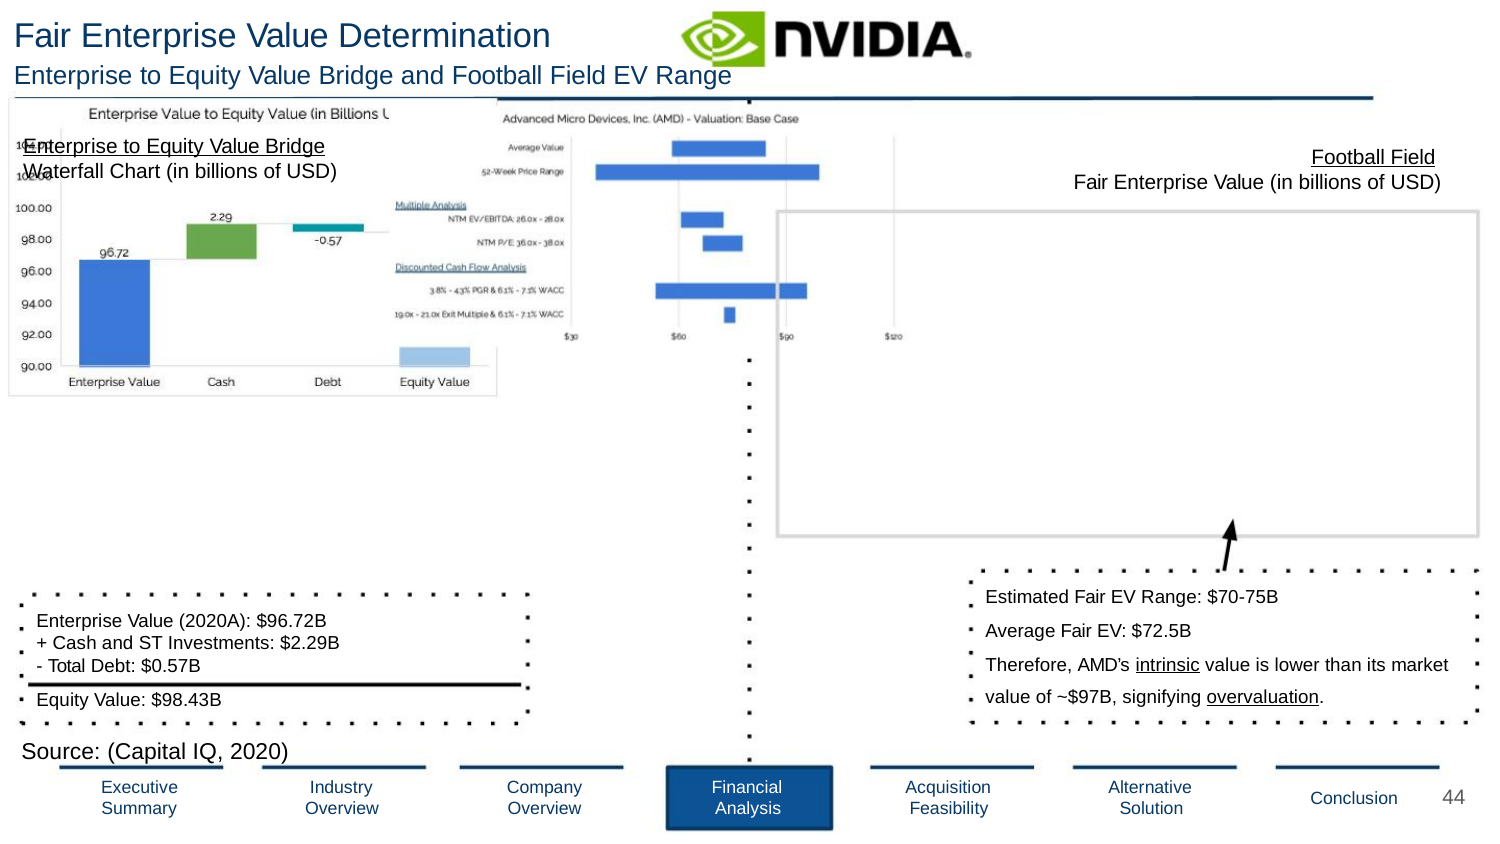

Fair Enterprise Value Determination
Enterprise to Equity Value Bridge and Football Field EV Range
Enterprise to Equity Value Bridge
Waterfall Chart (in billions of USD)
Football Field
Fair Enterprise Value (in billions of USD)
Estimated Fair EV Range: $70-75B
Enterprise Value (2020A): $96.72B
+ Cash and ST Investments: $2.29B
- Total Debt: $0.57B
Average Fair EV: $72.5B
Therefore, AMD’s intrinsic value is lower than its market
value of ~$97B, signifying overvaluation.
Equity Value: $98.43B
Source: (Capital IQ, 2020)
Executive
Summary
Industry
Overview
Company
Overview
Financial
Analysis
Acquisition
Feasibility
Alternative
Solution
44
Conclusion